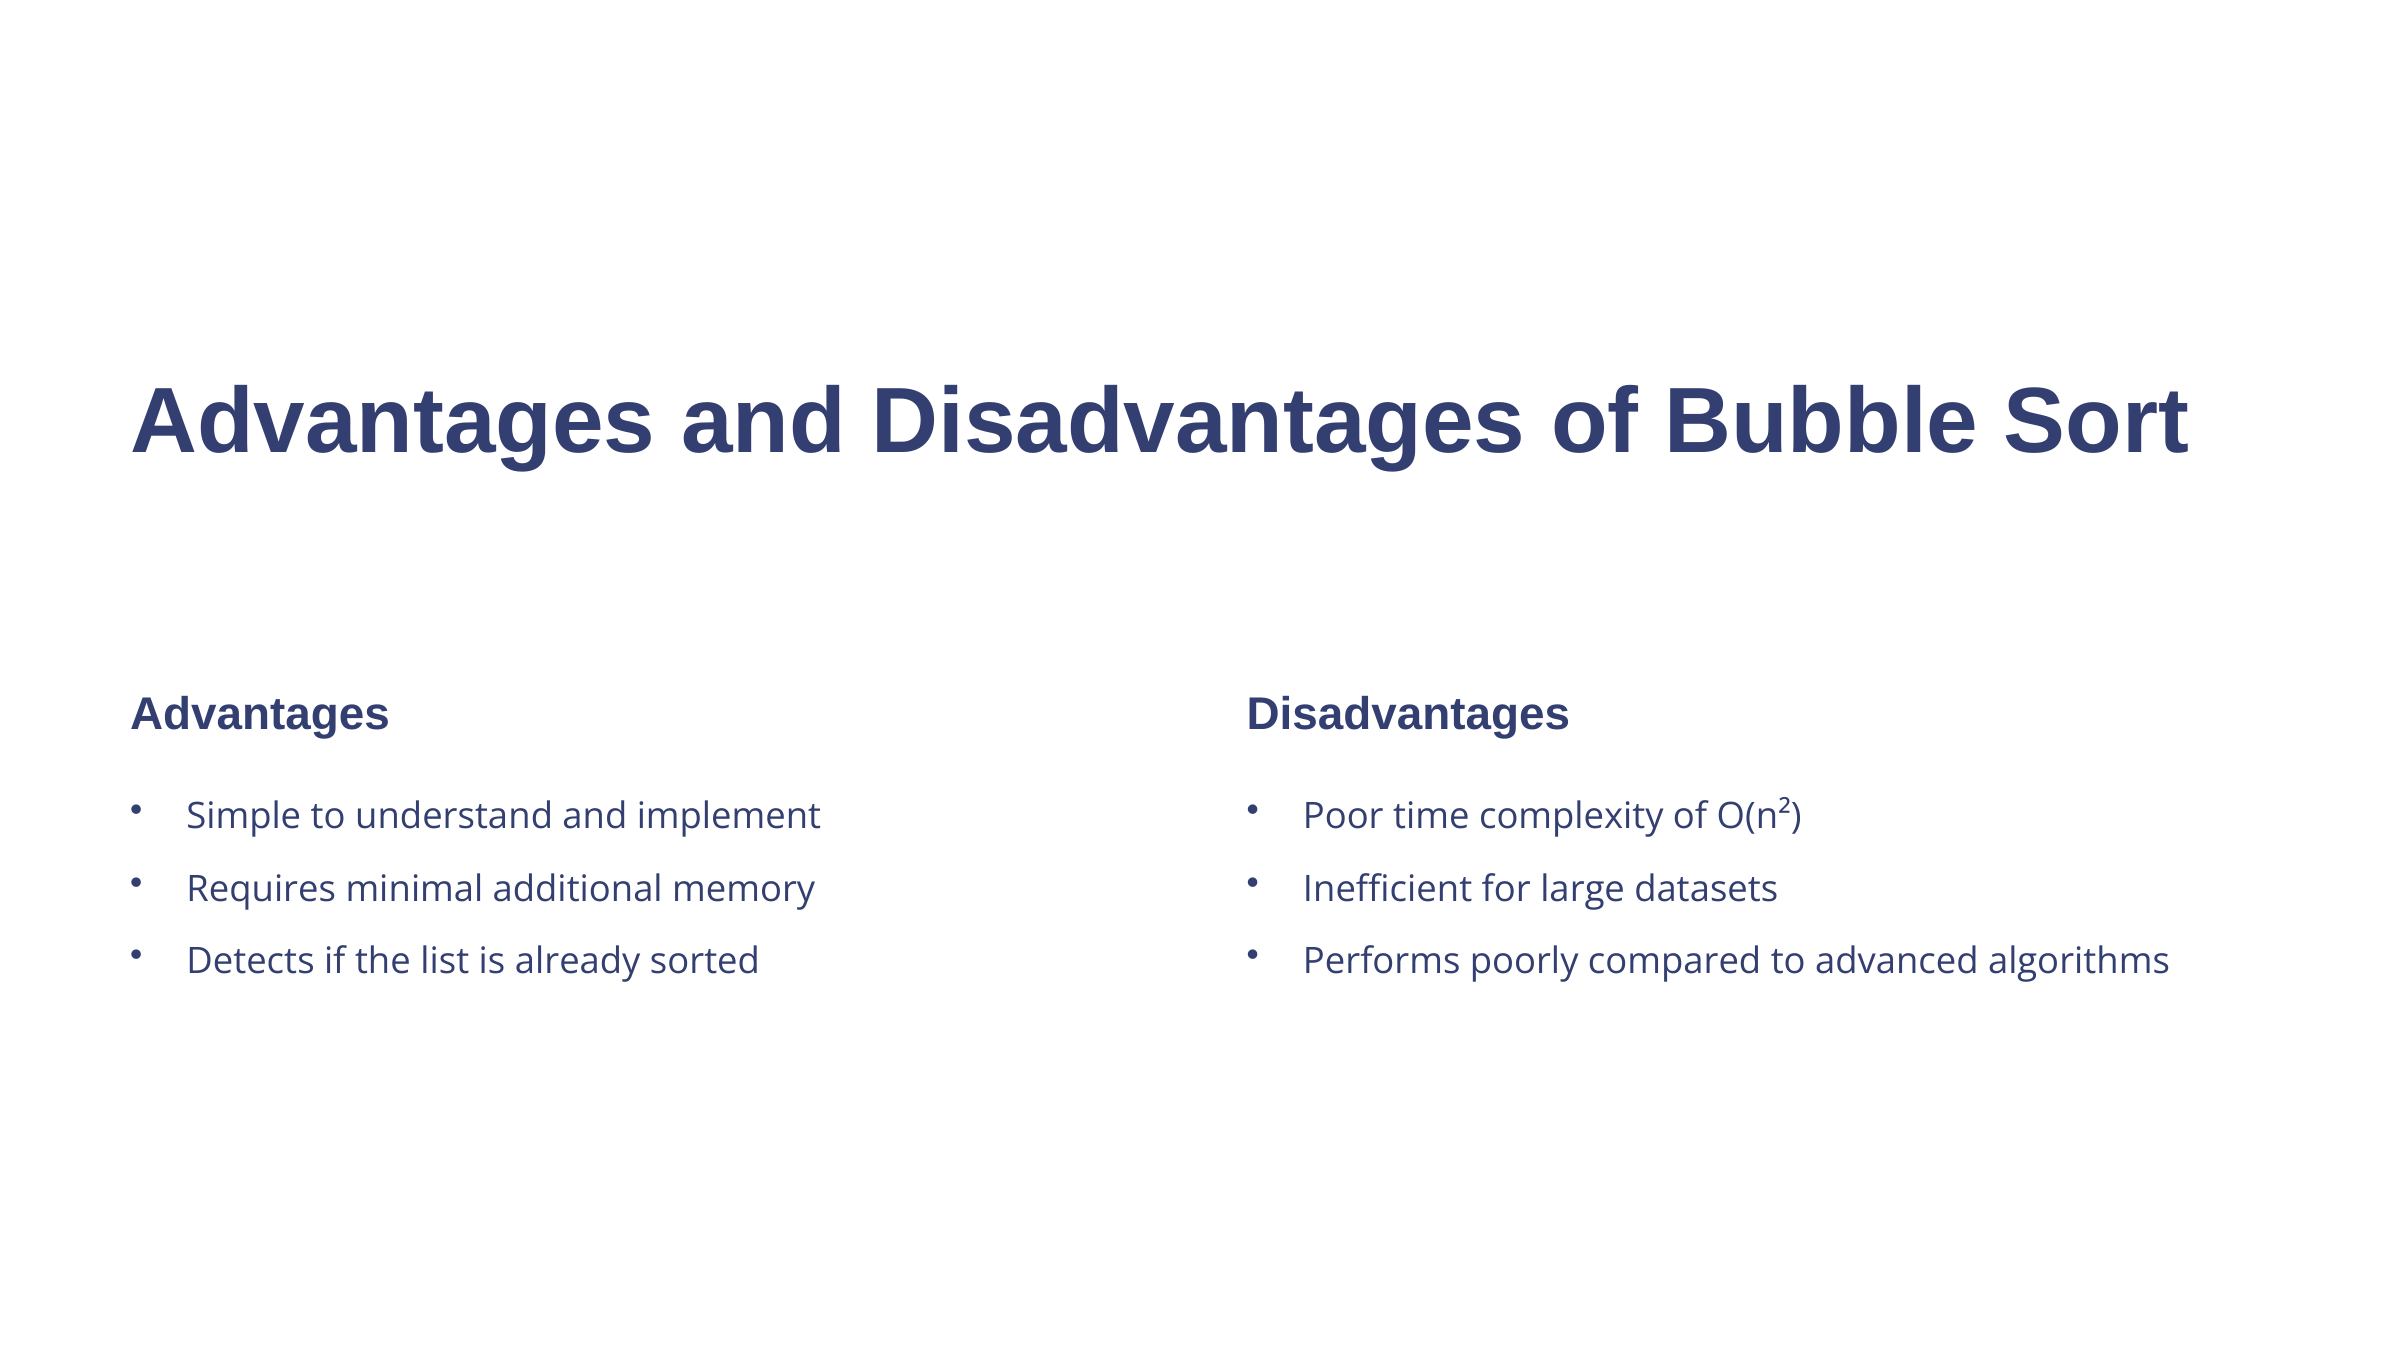

Advantages and Disadvantages of Bubble Sort
Advantages
Disadvantages
Simple to understand and implement
Poor time complexity of O(n²)
Requires minimal additional memory
Inefficient for large datasets
Detects if the list is already sorted
Performs poorly compared to advanced algorithms